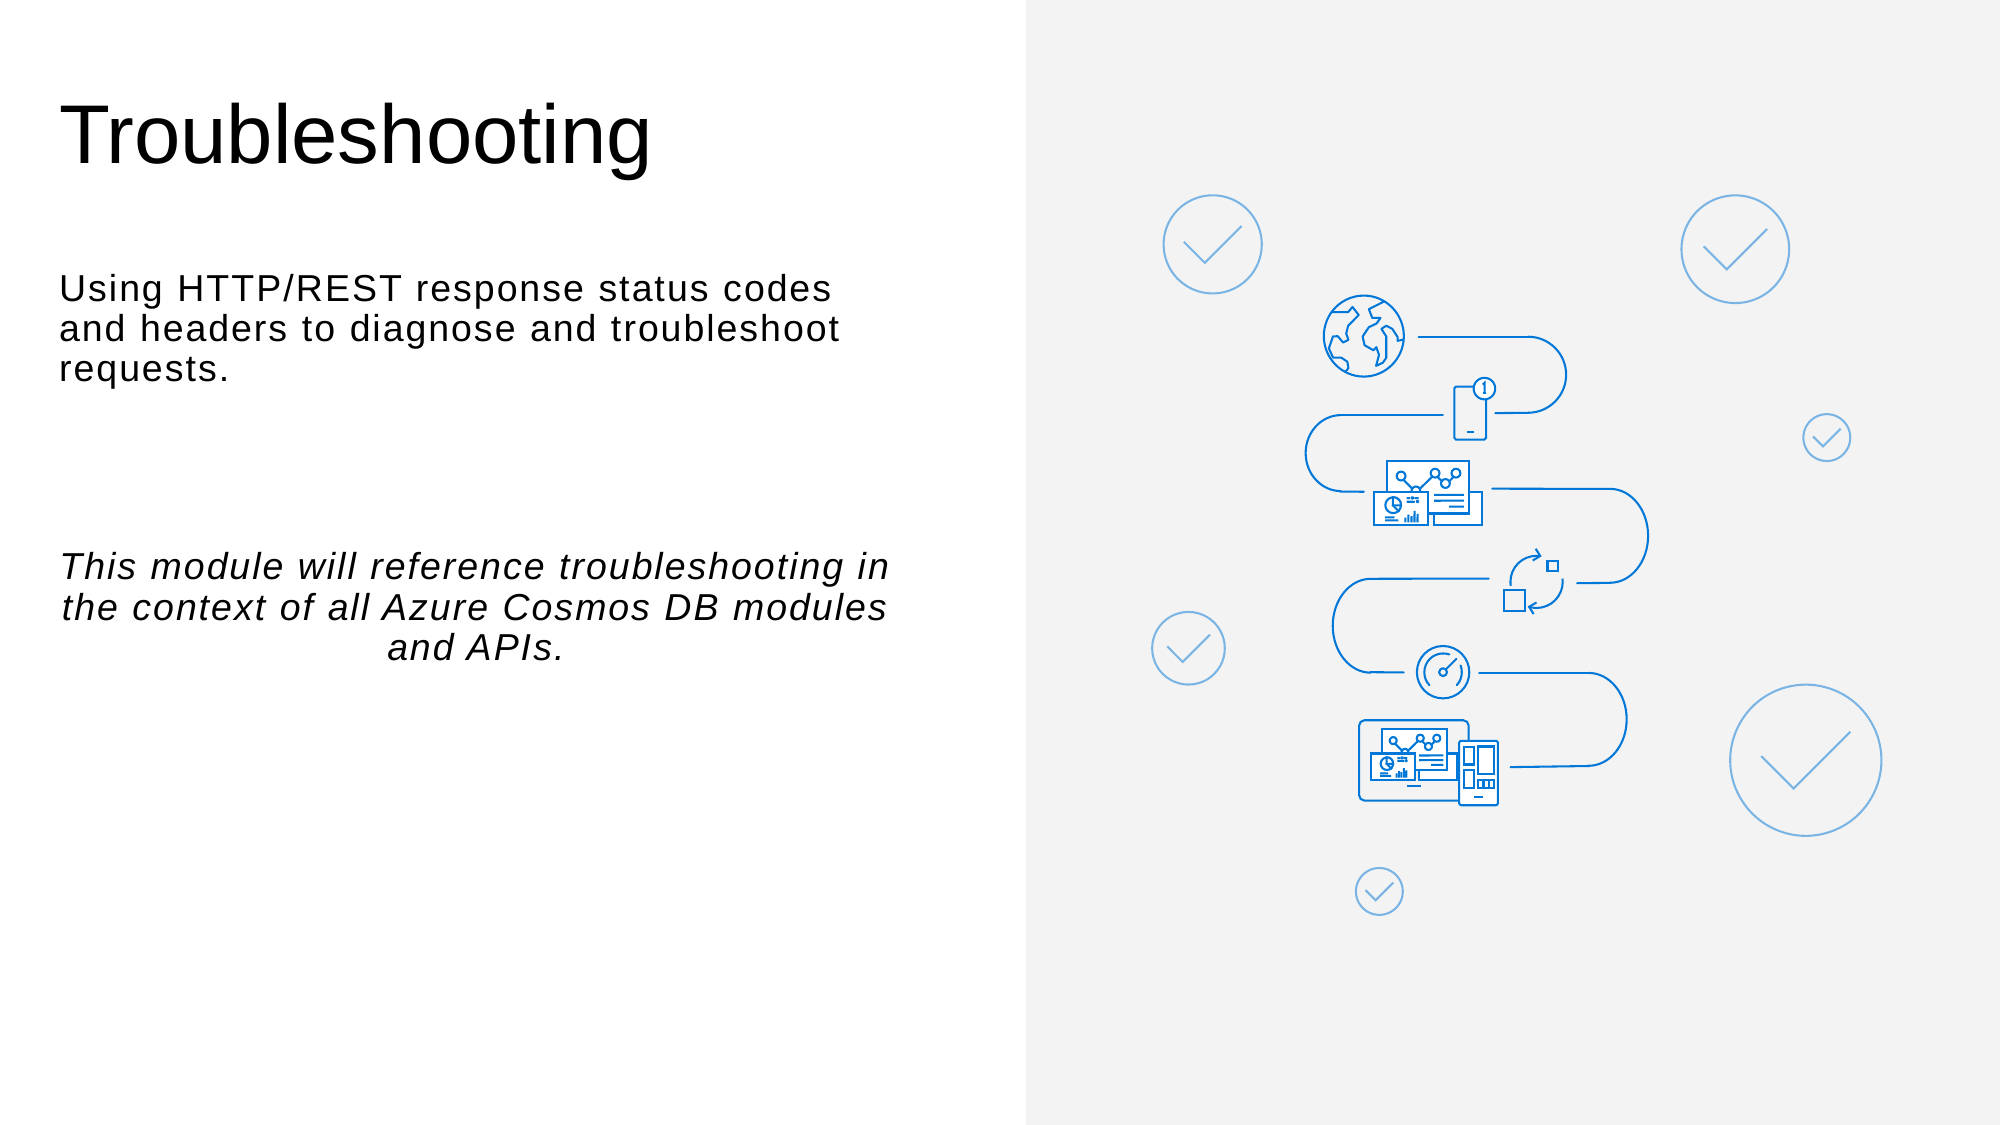

# Troubleshooting

Using HTTP/REST response status codes and headers to diagnose and troubleshoot requests.

This module will reference troubleshooting in the context of all Azure Cosmos DB modules and APIs.